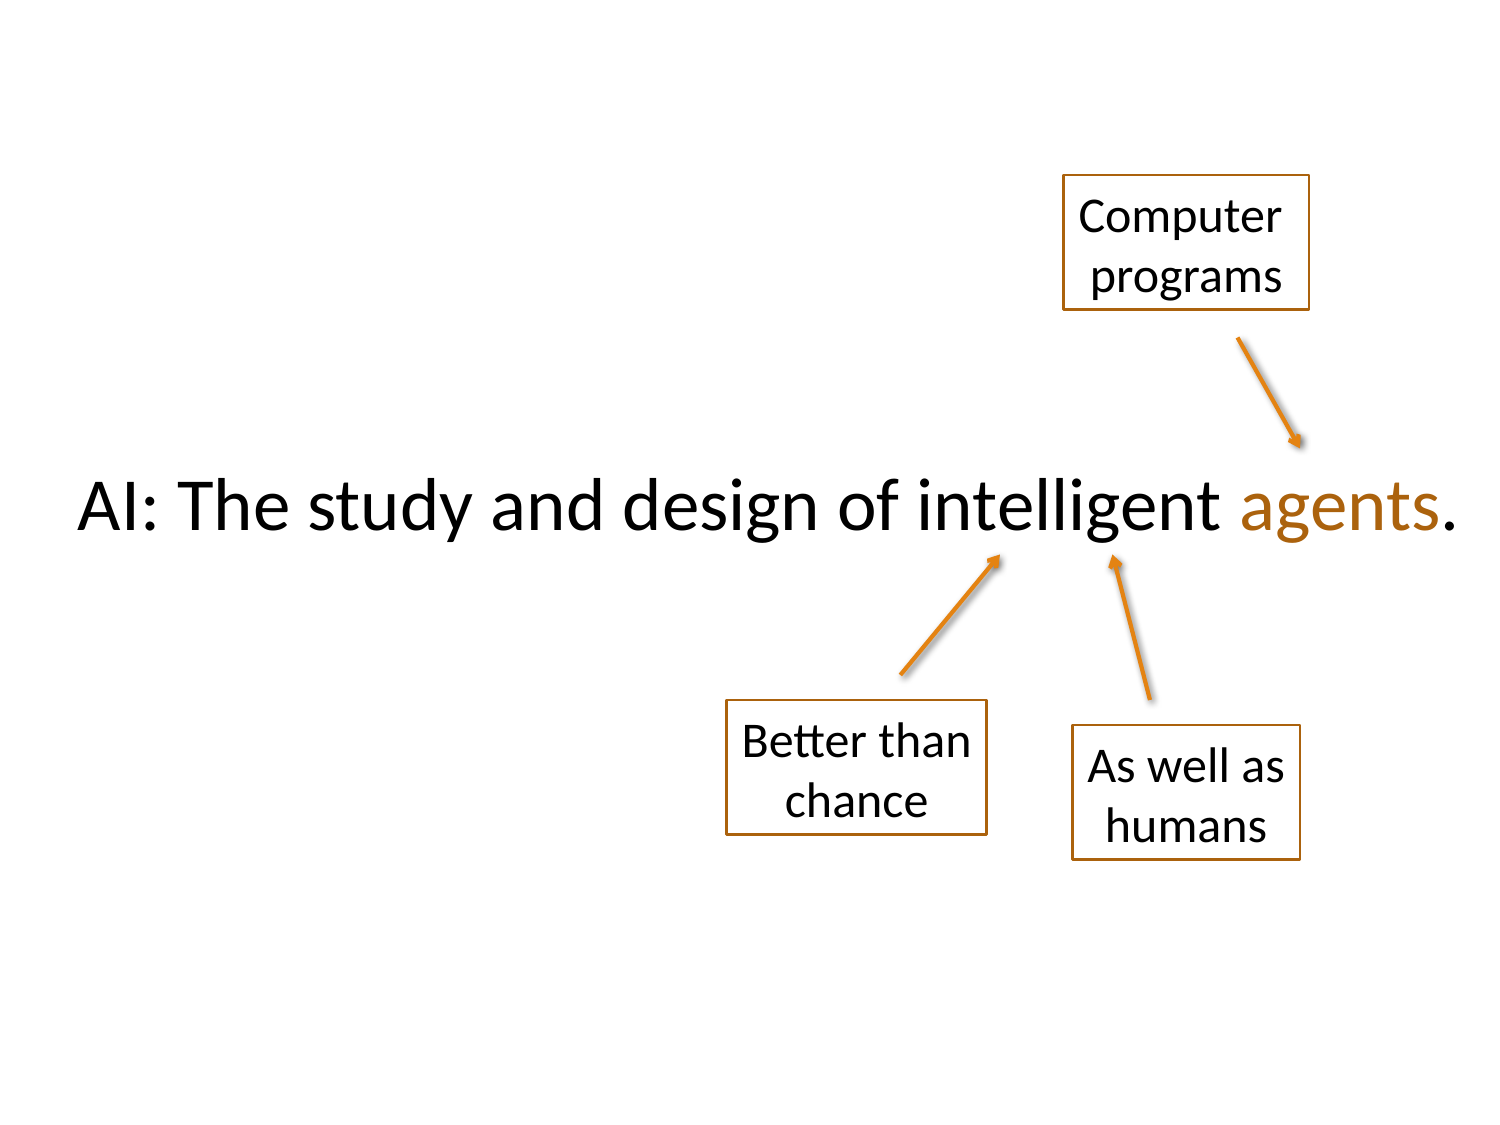

Computer
programs
AI: The study and design of intelligent agents.
Better than
chance
As well as
humans